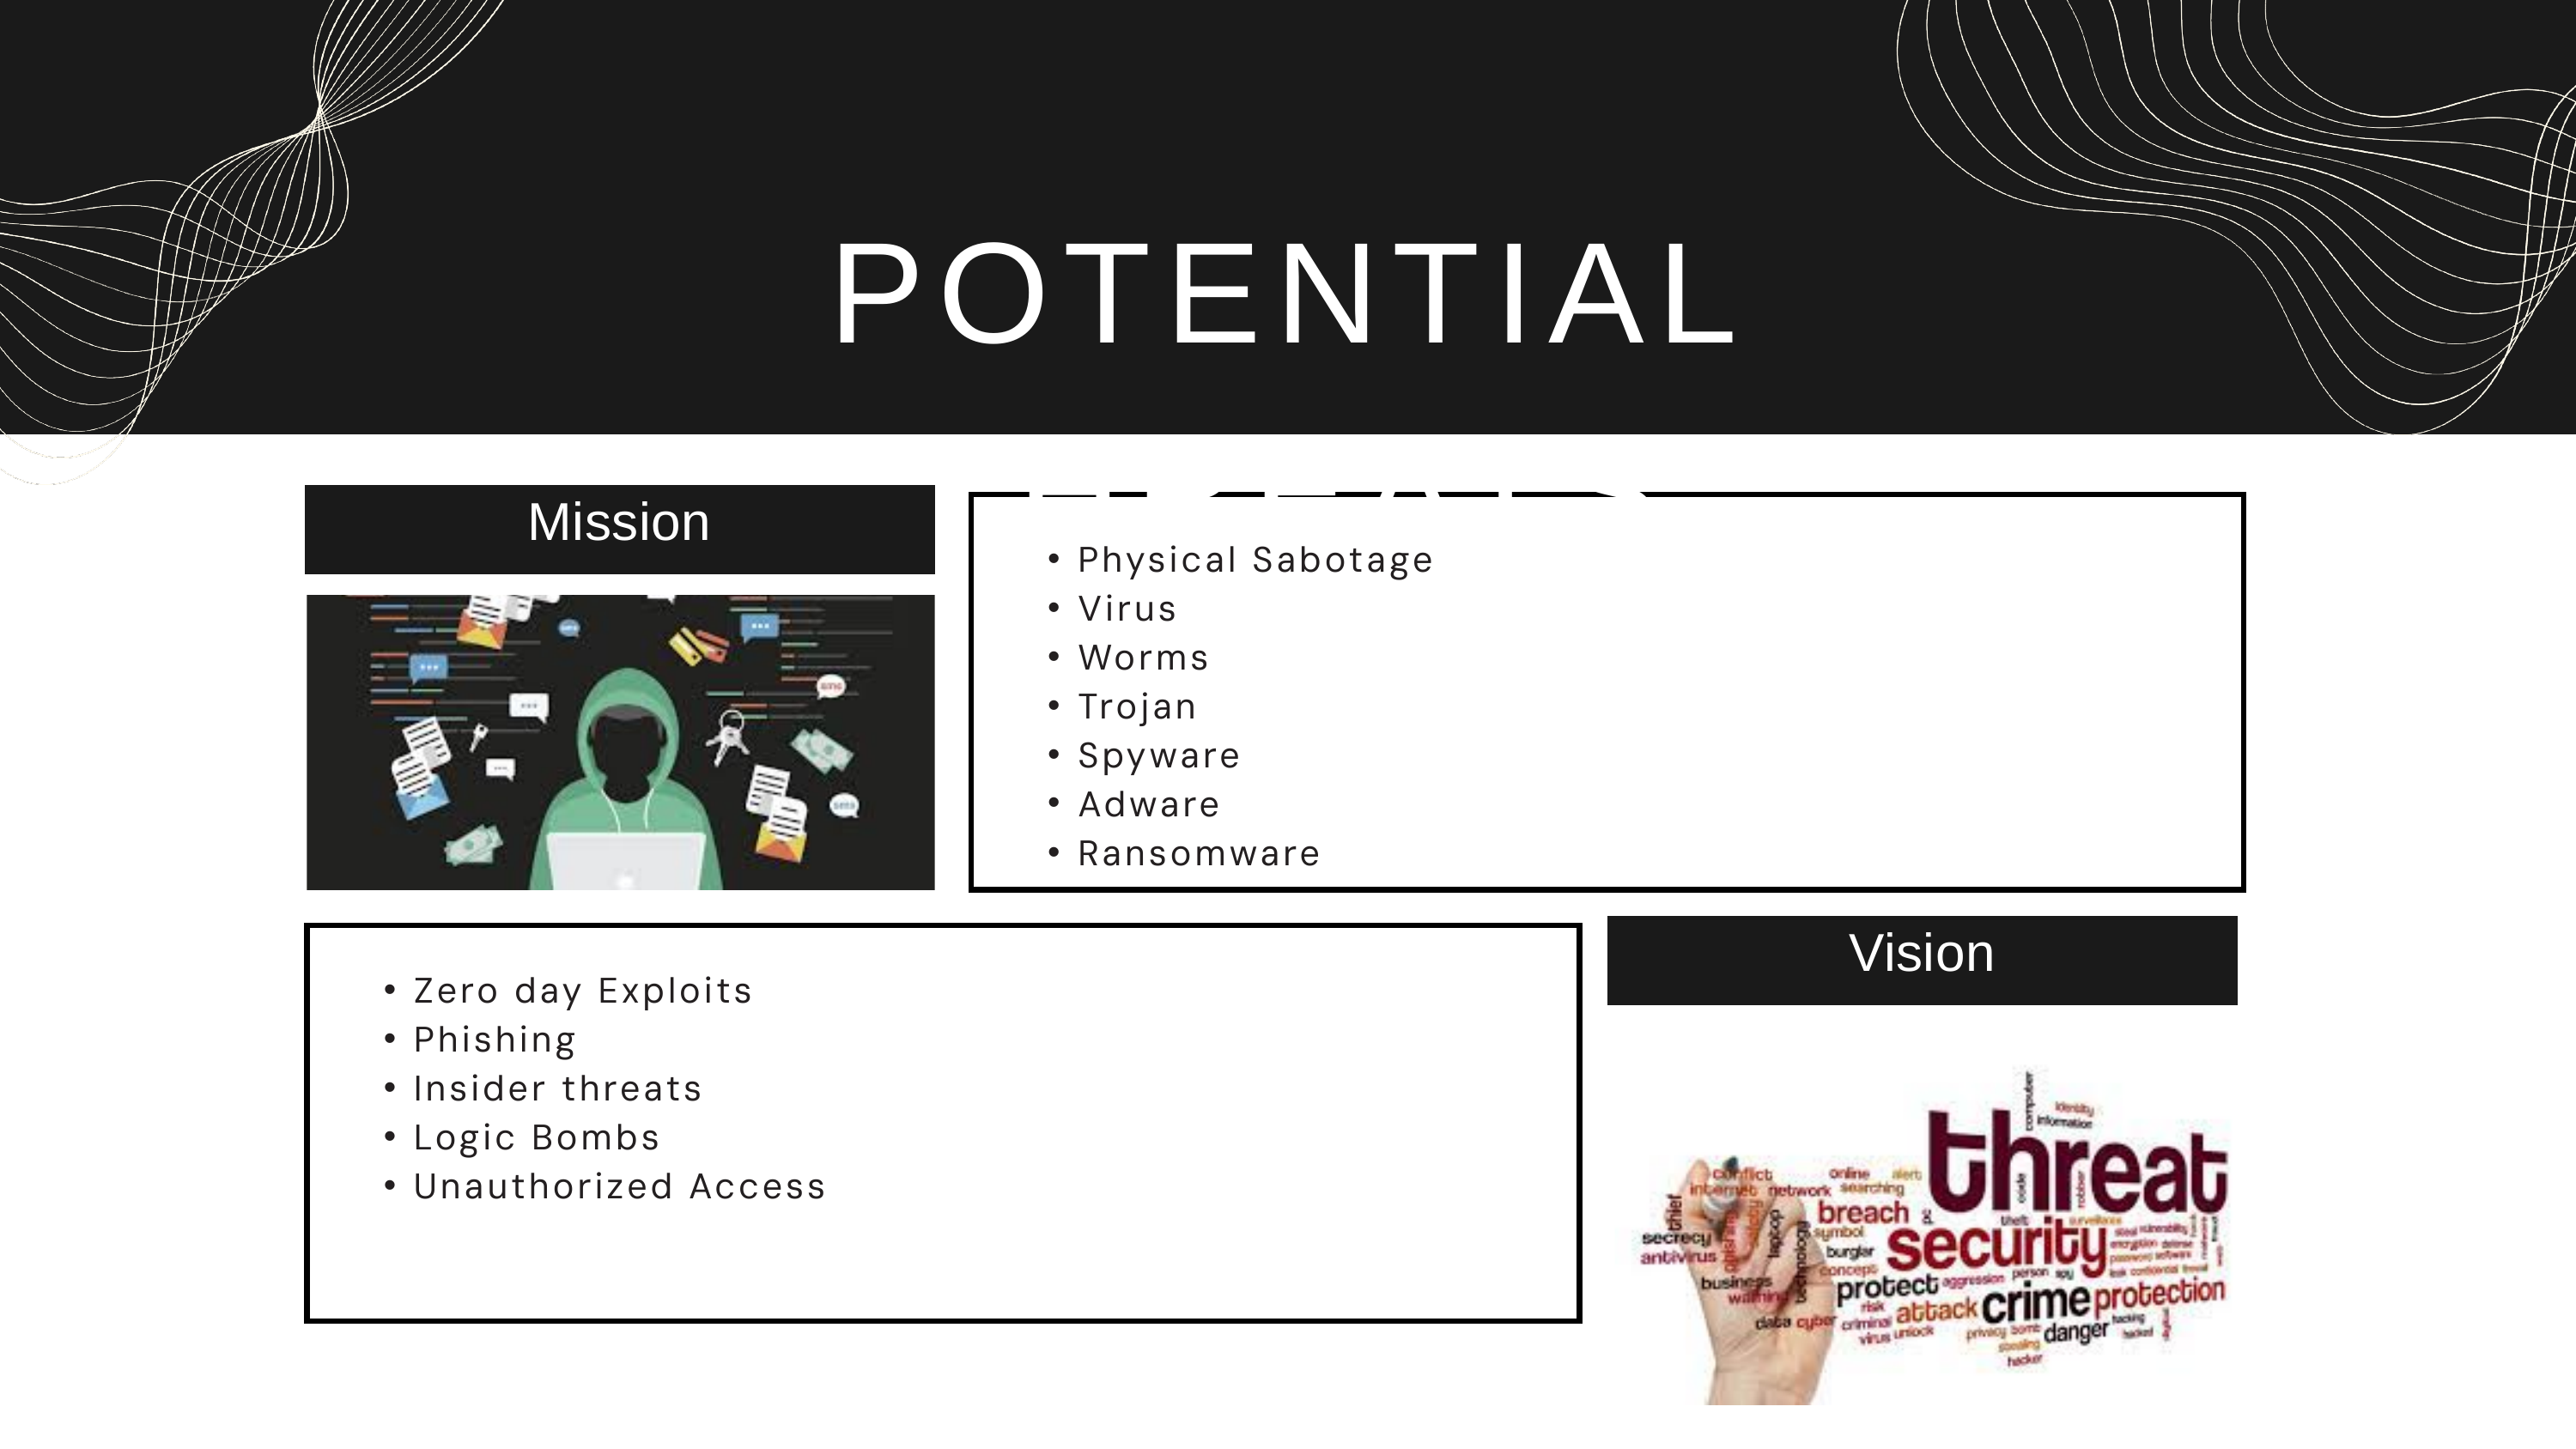

POTENTIAL THREATS

Mission

Physical Sabotage
Virus
Worms
Trojan
Spyware
Adware
Ransomware

Vision

Zero day Exploits
Phishing
Insider threats
Logic Bombs
Unauthorized Access